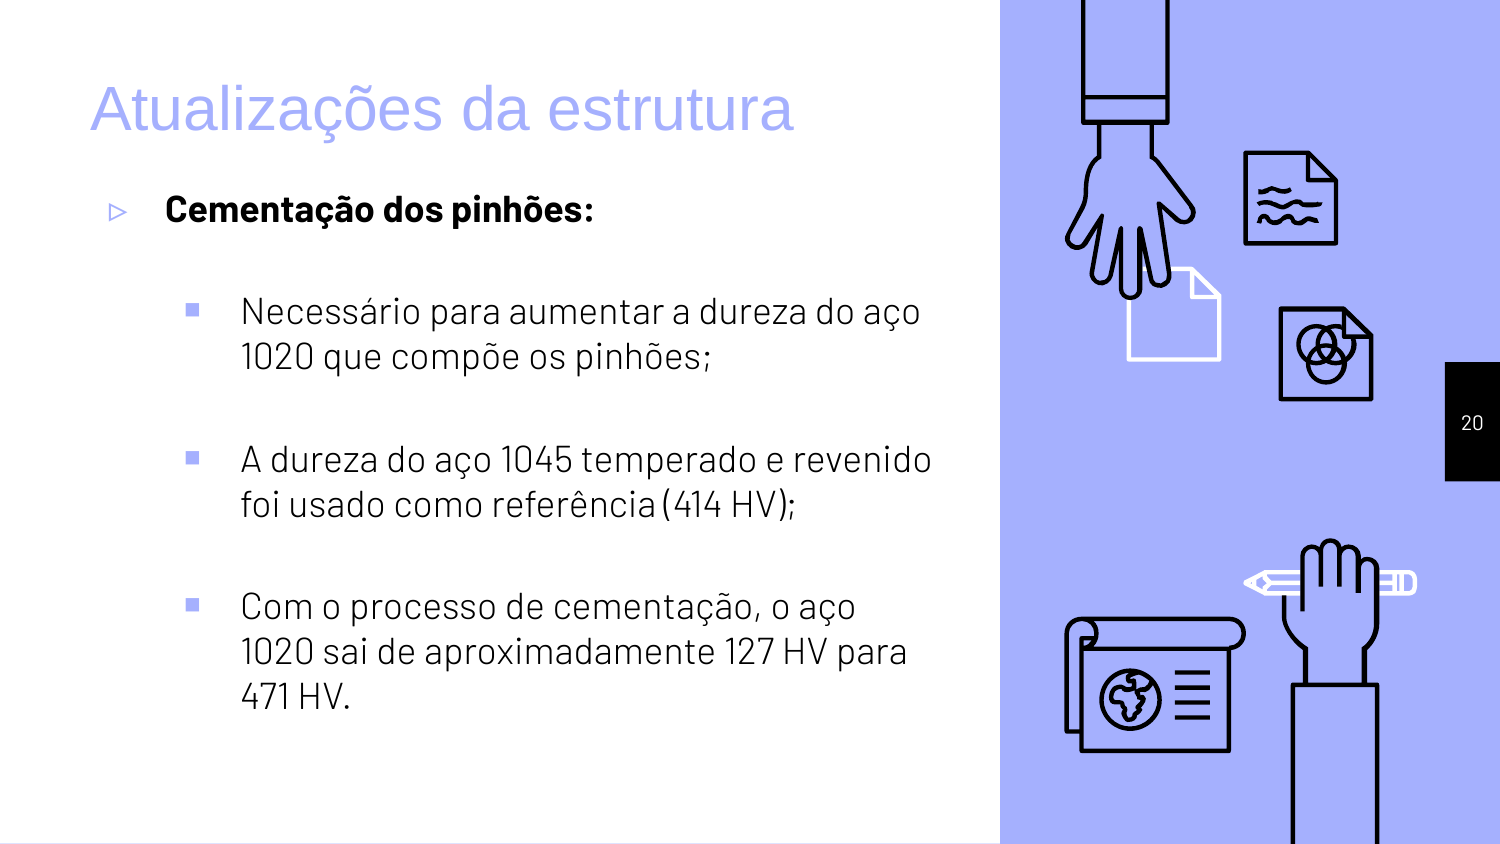

# Atualizações da estrutura
Cementação dos pinhões:

Necessário para aumentar a dureza do aço 1020 que compõe os pinhões;

A dureza do aço 1045 temperado e revenido foi usado como referência (414 HV);

Com o processo de cementação, o aço 1020 sai de aproximadamente 127 HV para 471 HV.

20